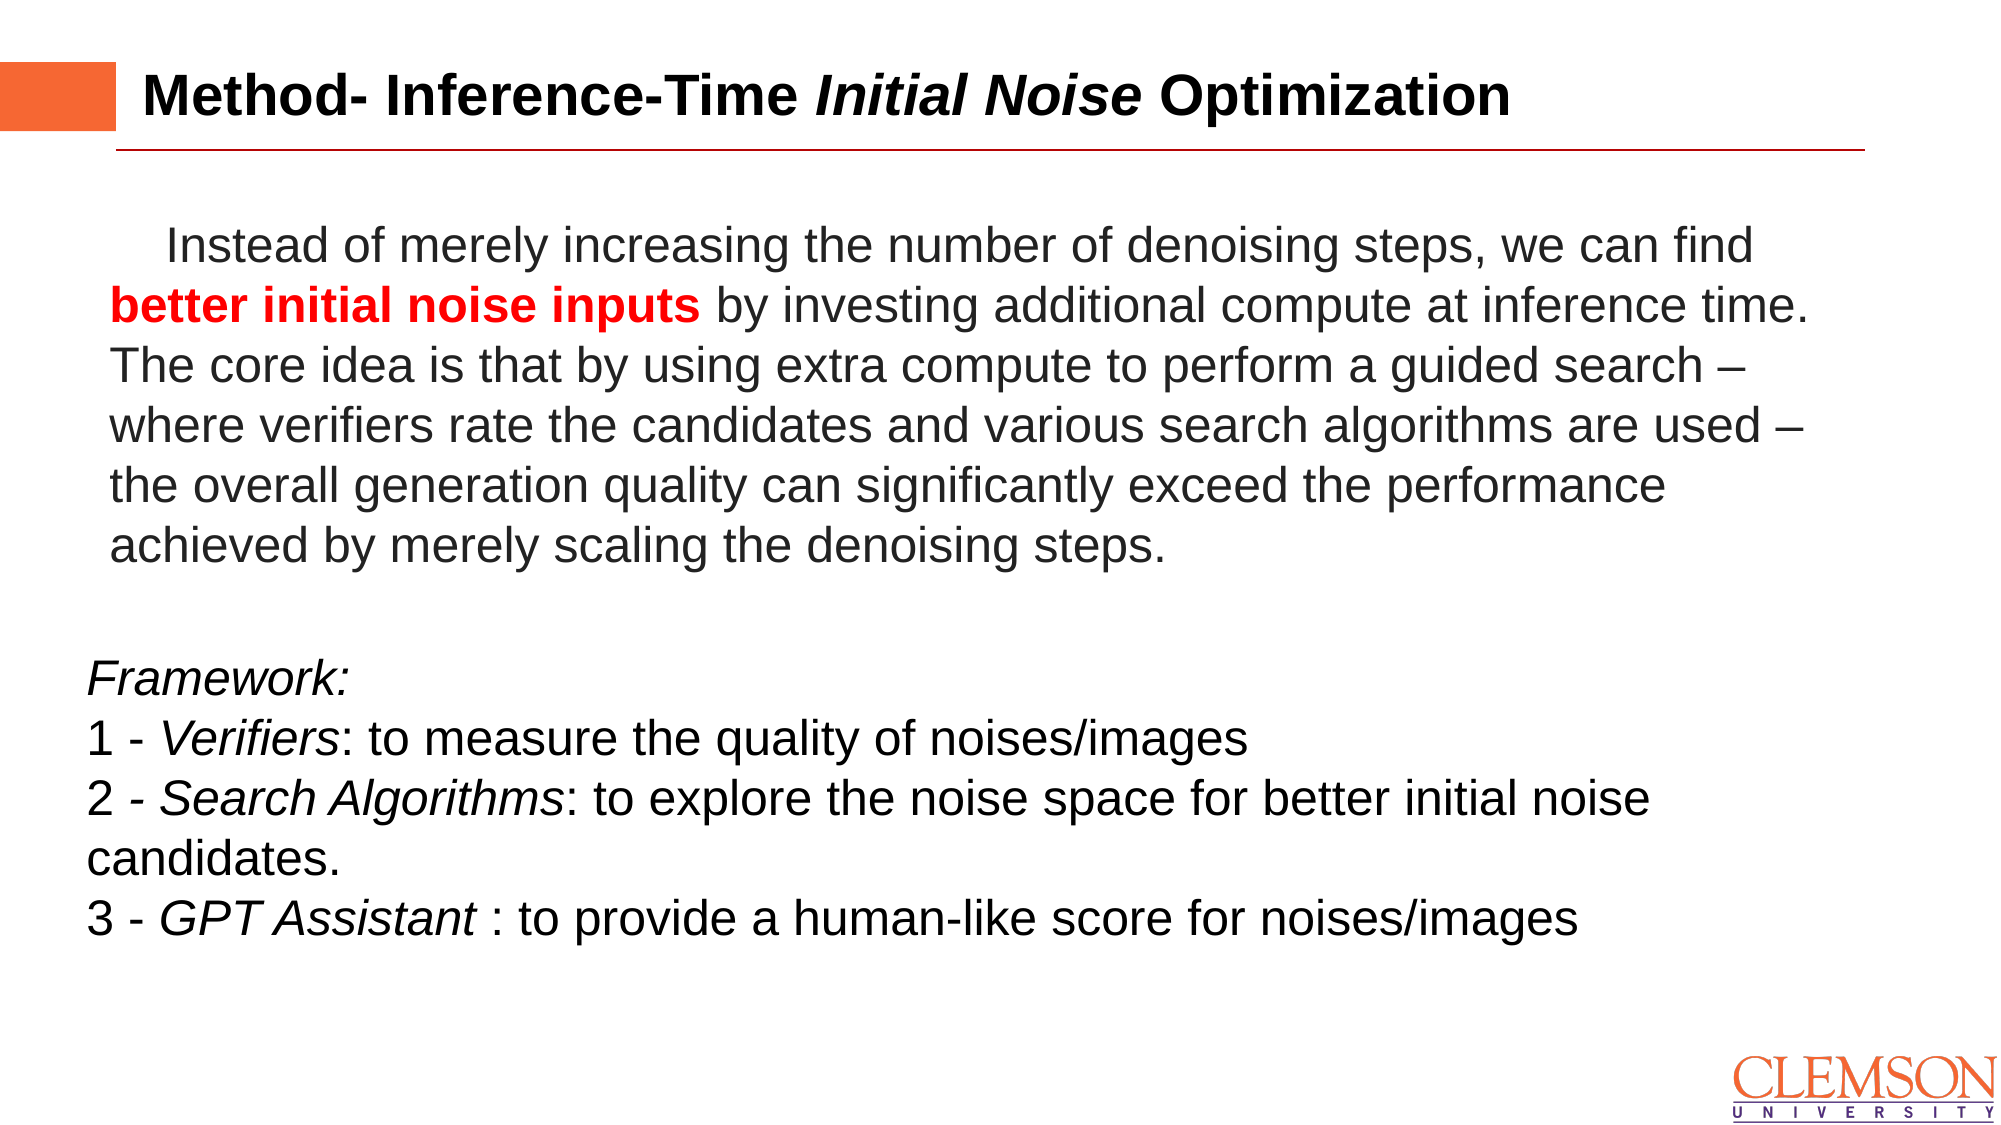

# Method- Inference-Time Initial Noise Optimization
    Instead of merely increasing the number of denoising steps, we can find better initial noise inputs by investing additional compute at inference time. The core idea is that by using extra compute to perform a guided search – where verifiers rate the candidates and various search algorithms are used – the overall generation quality can significantly exceed the performance achieved by merely scaling the denoising steps.

Framework:
1 - Verifiers: to measure the quality of noises/images
2 - Search Algorithms: to explore the noise space for better initial noise candidates.
3 - GPT Assistant : to provide a human-like score for noises/images